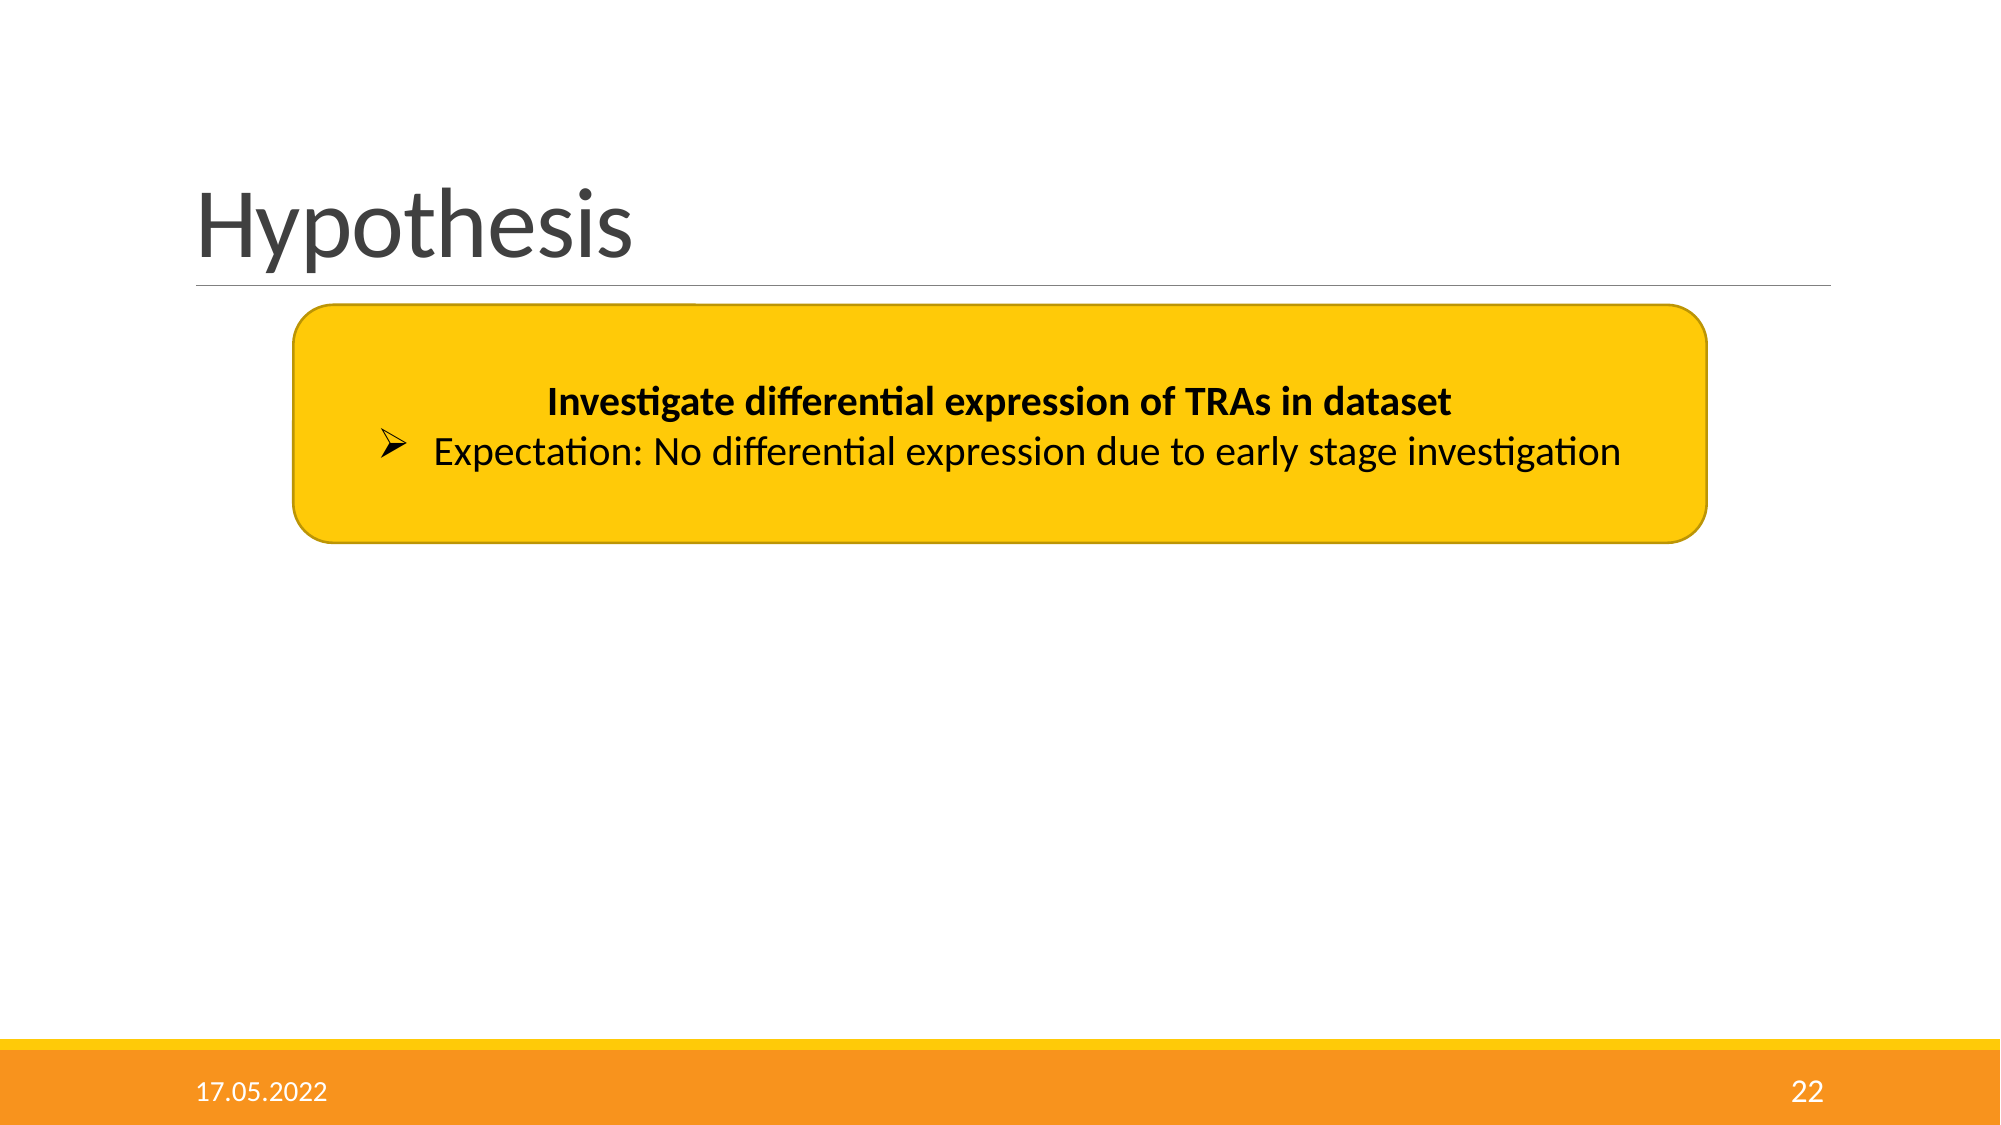

# Hypothesis
Investigate differential expression of TRAs in dataset
Expectation: No differential expression due to early stage investigation
17.05.2022

22